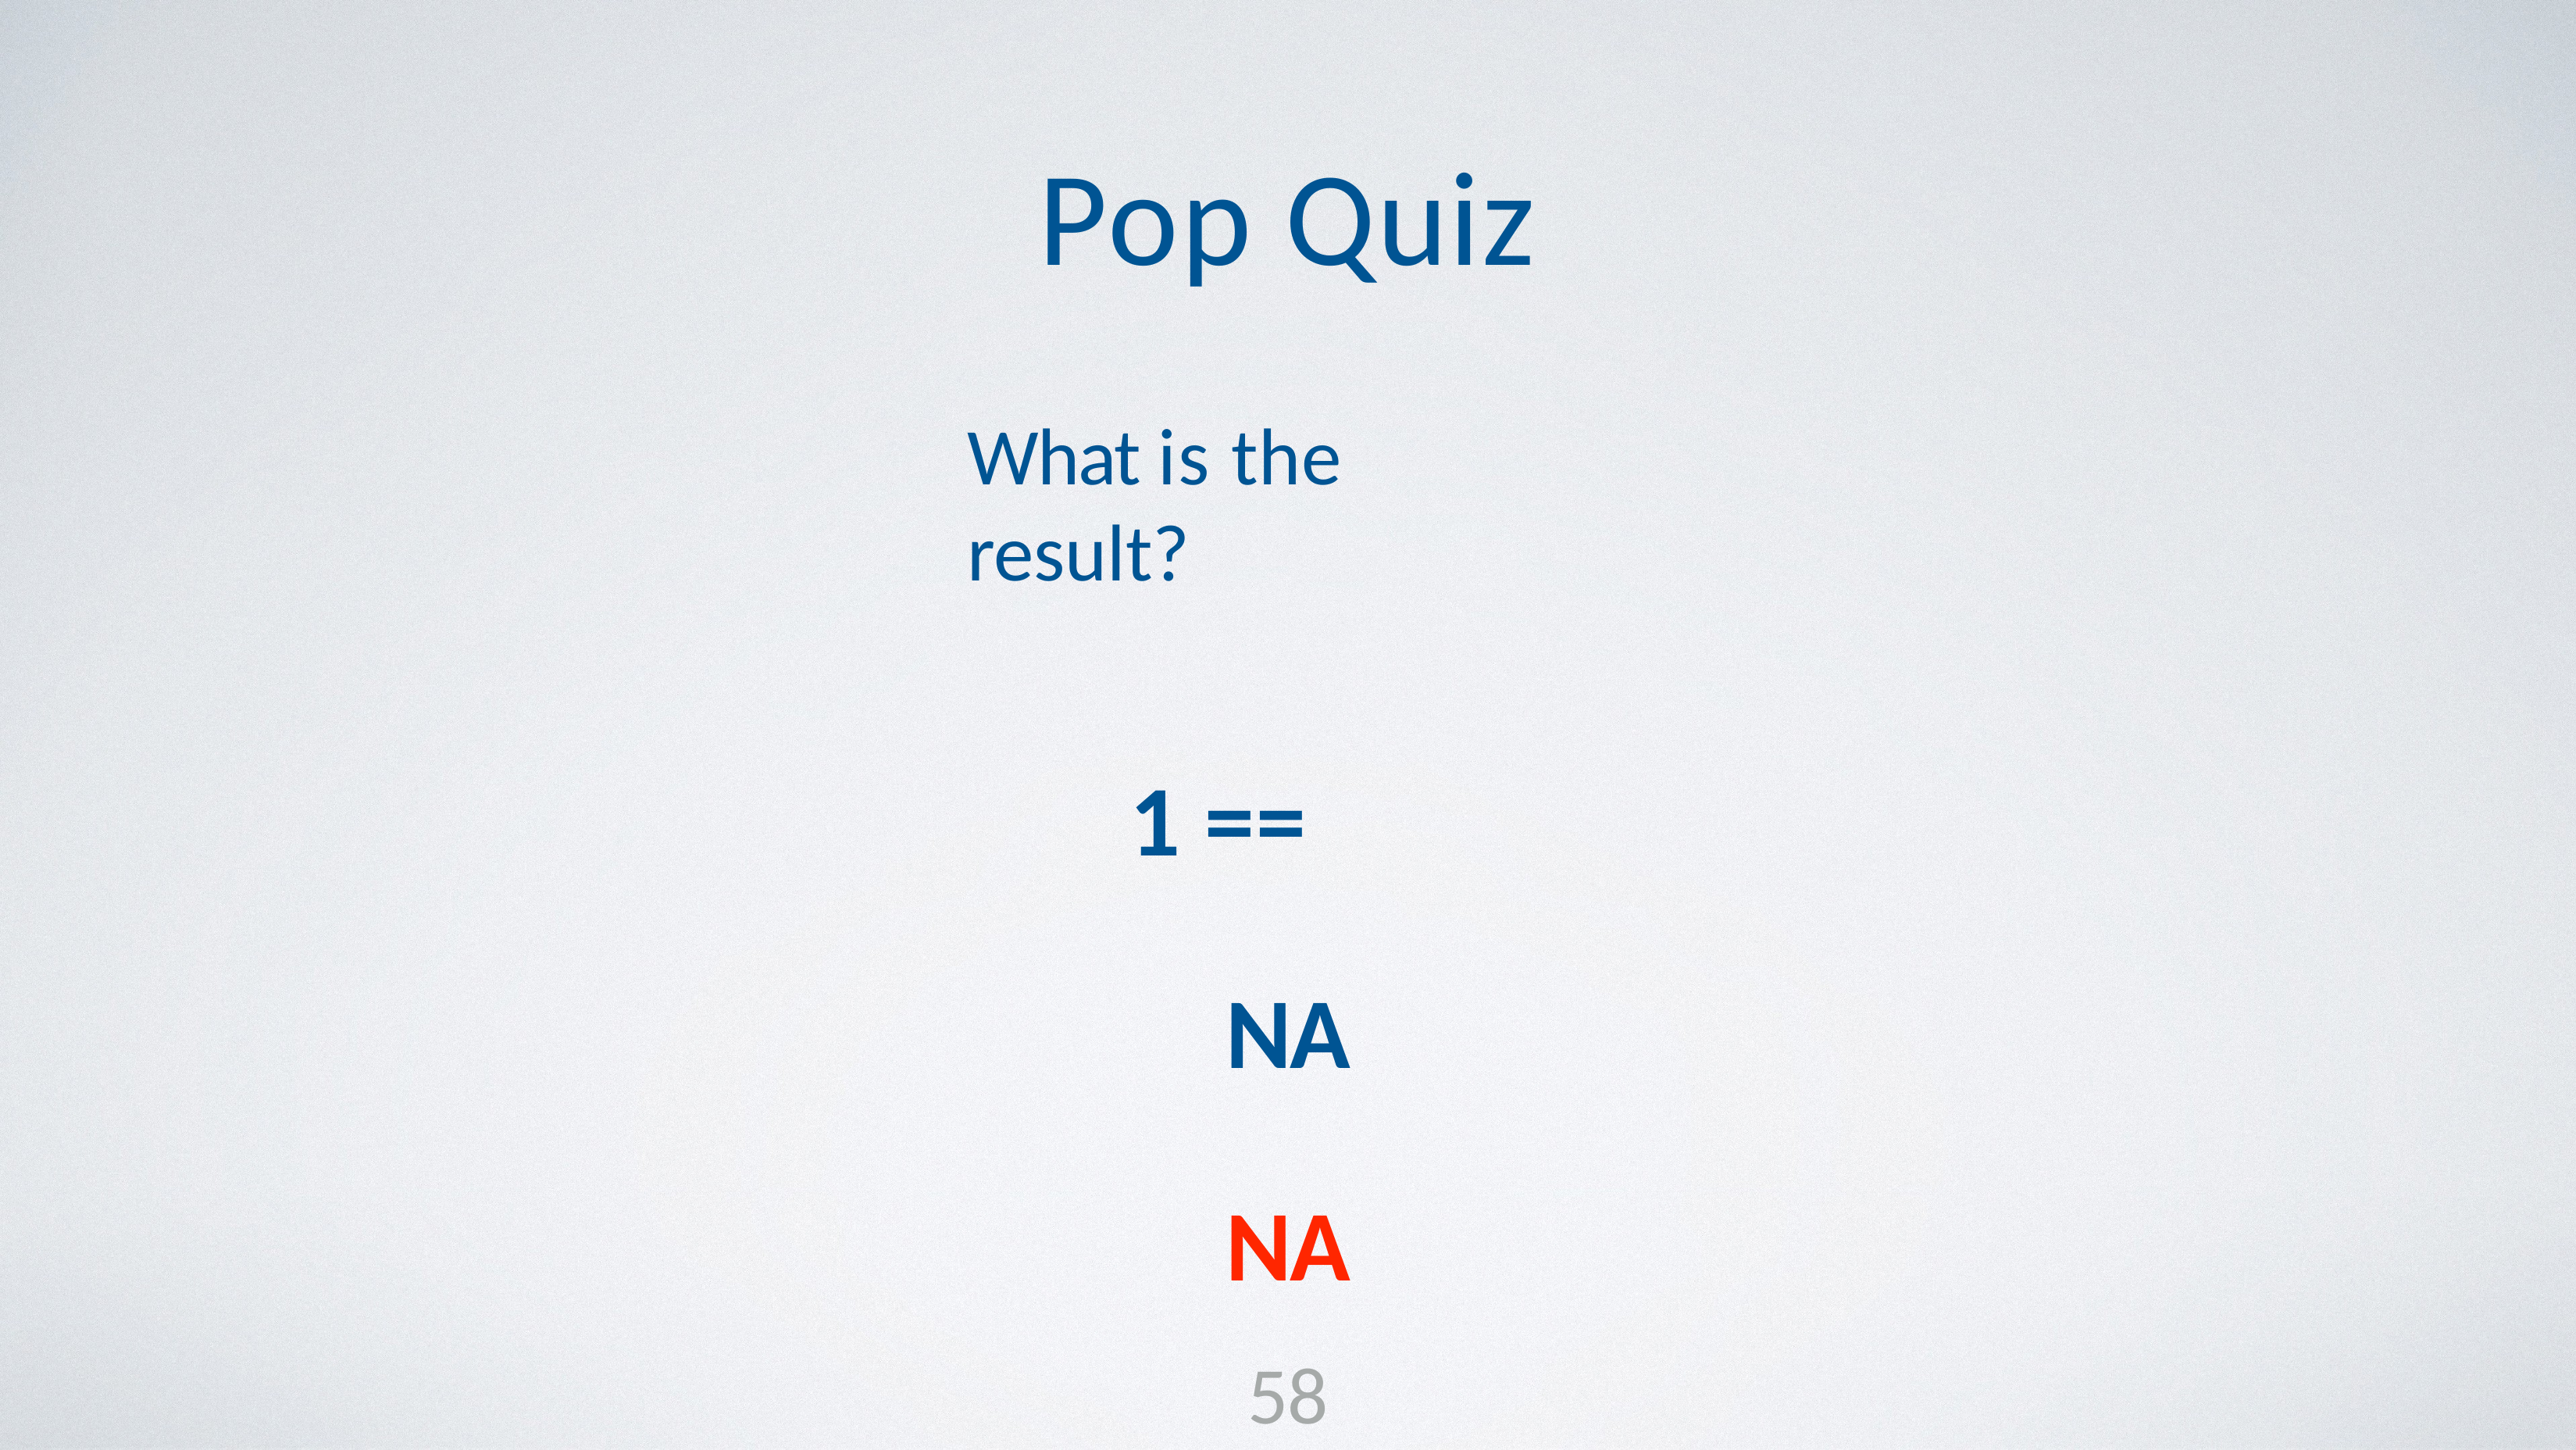

# Pop Quiz
What is the result?
1 == NA  NA
58